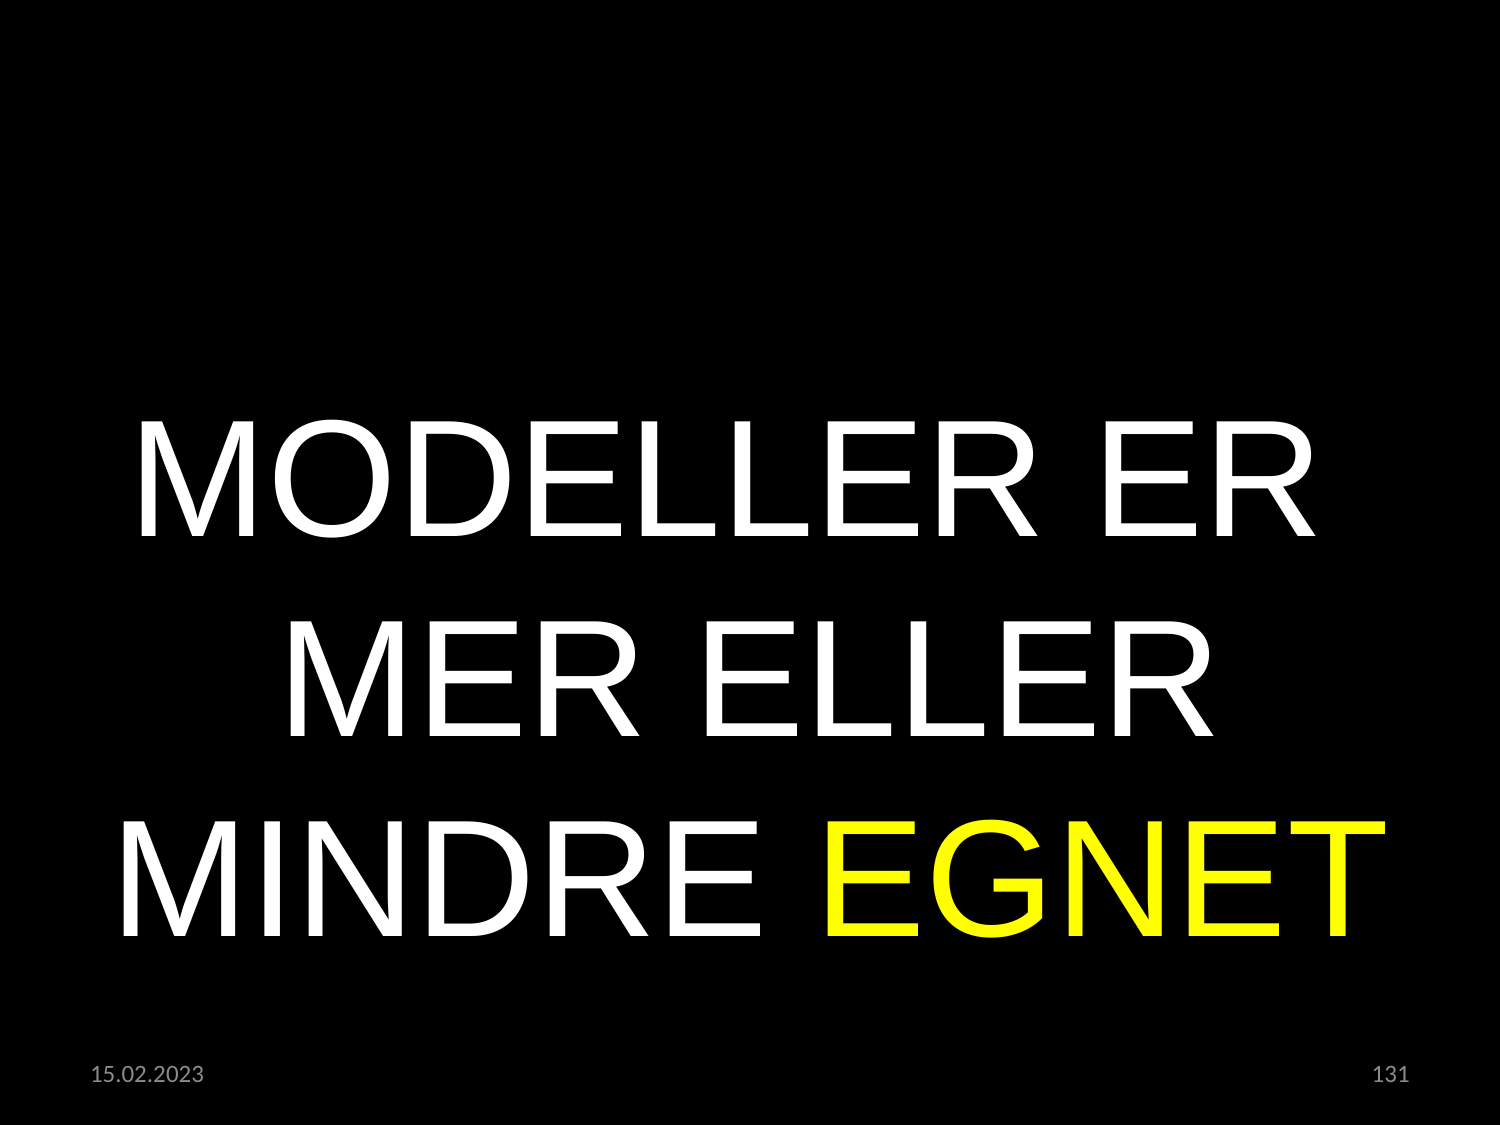

MODELLER ER
MER ELLER MINDRE EGNET
15.02.2023
131